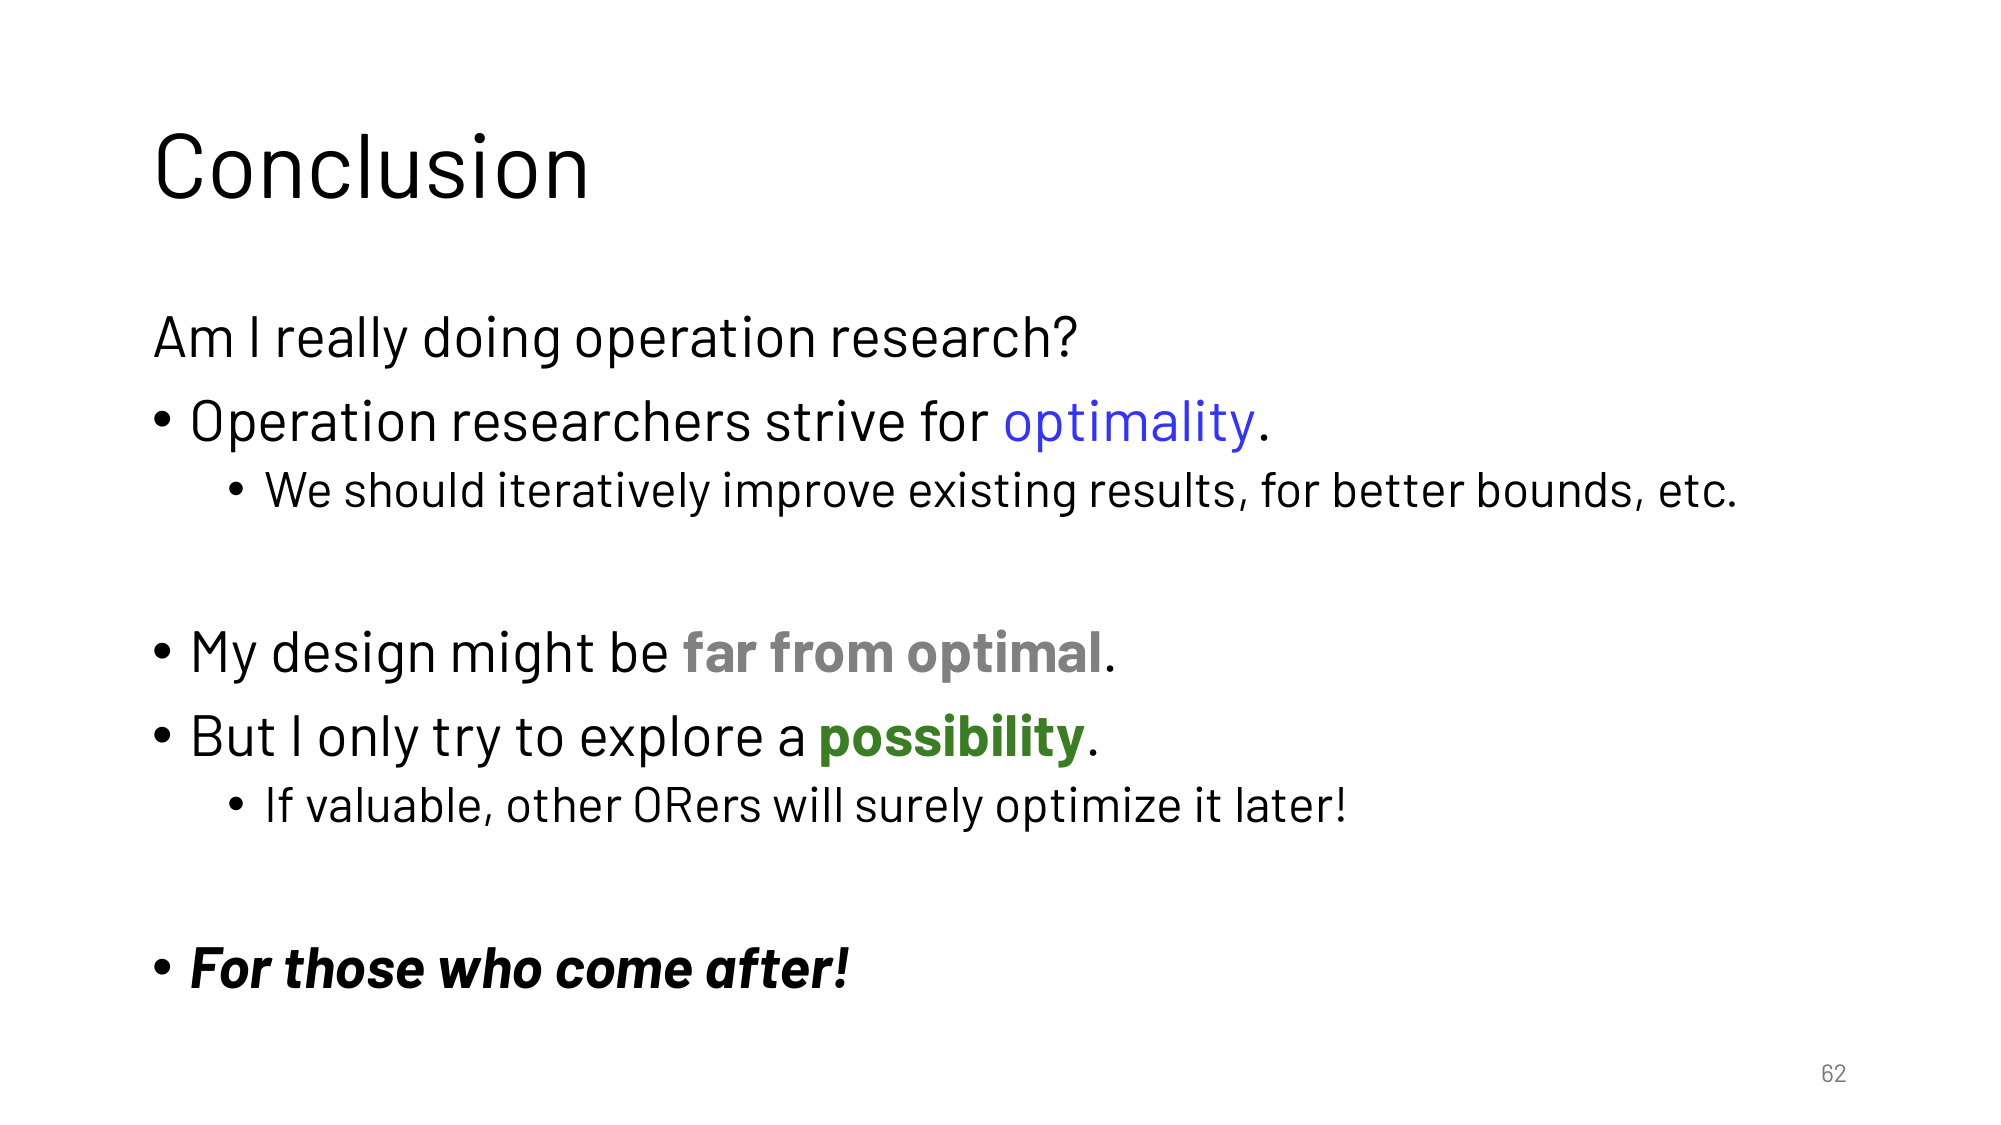

# Conclusion
Am I really doing operation research?
Operation researchers strive for optimality.
We should iteratively improve existing results, for better bounds, etc.

My design might be far from optimal.
But I only try to explore a possibility.
If valuable, other ORers will surely optimize it later!

For those who come after!

62